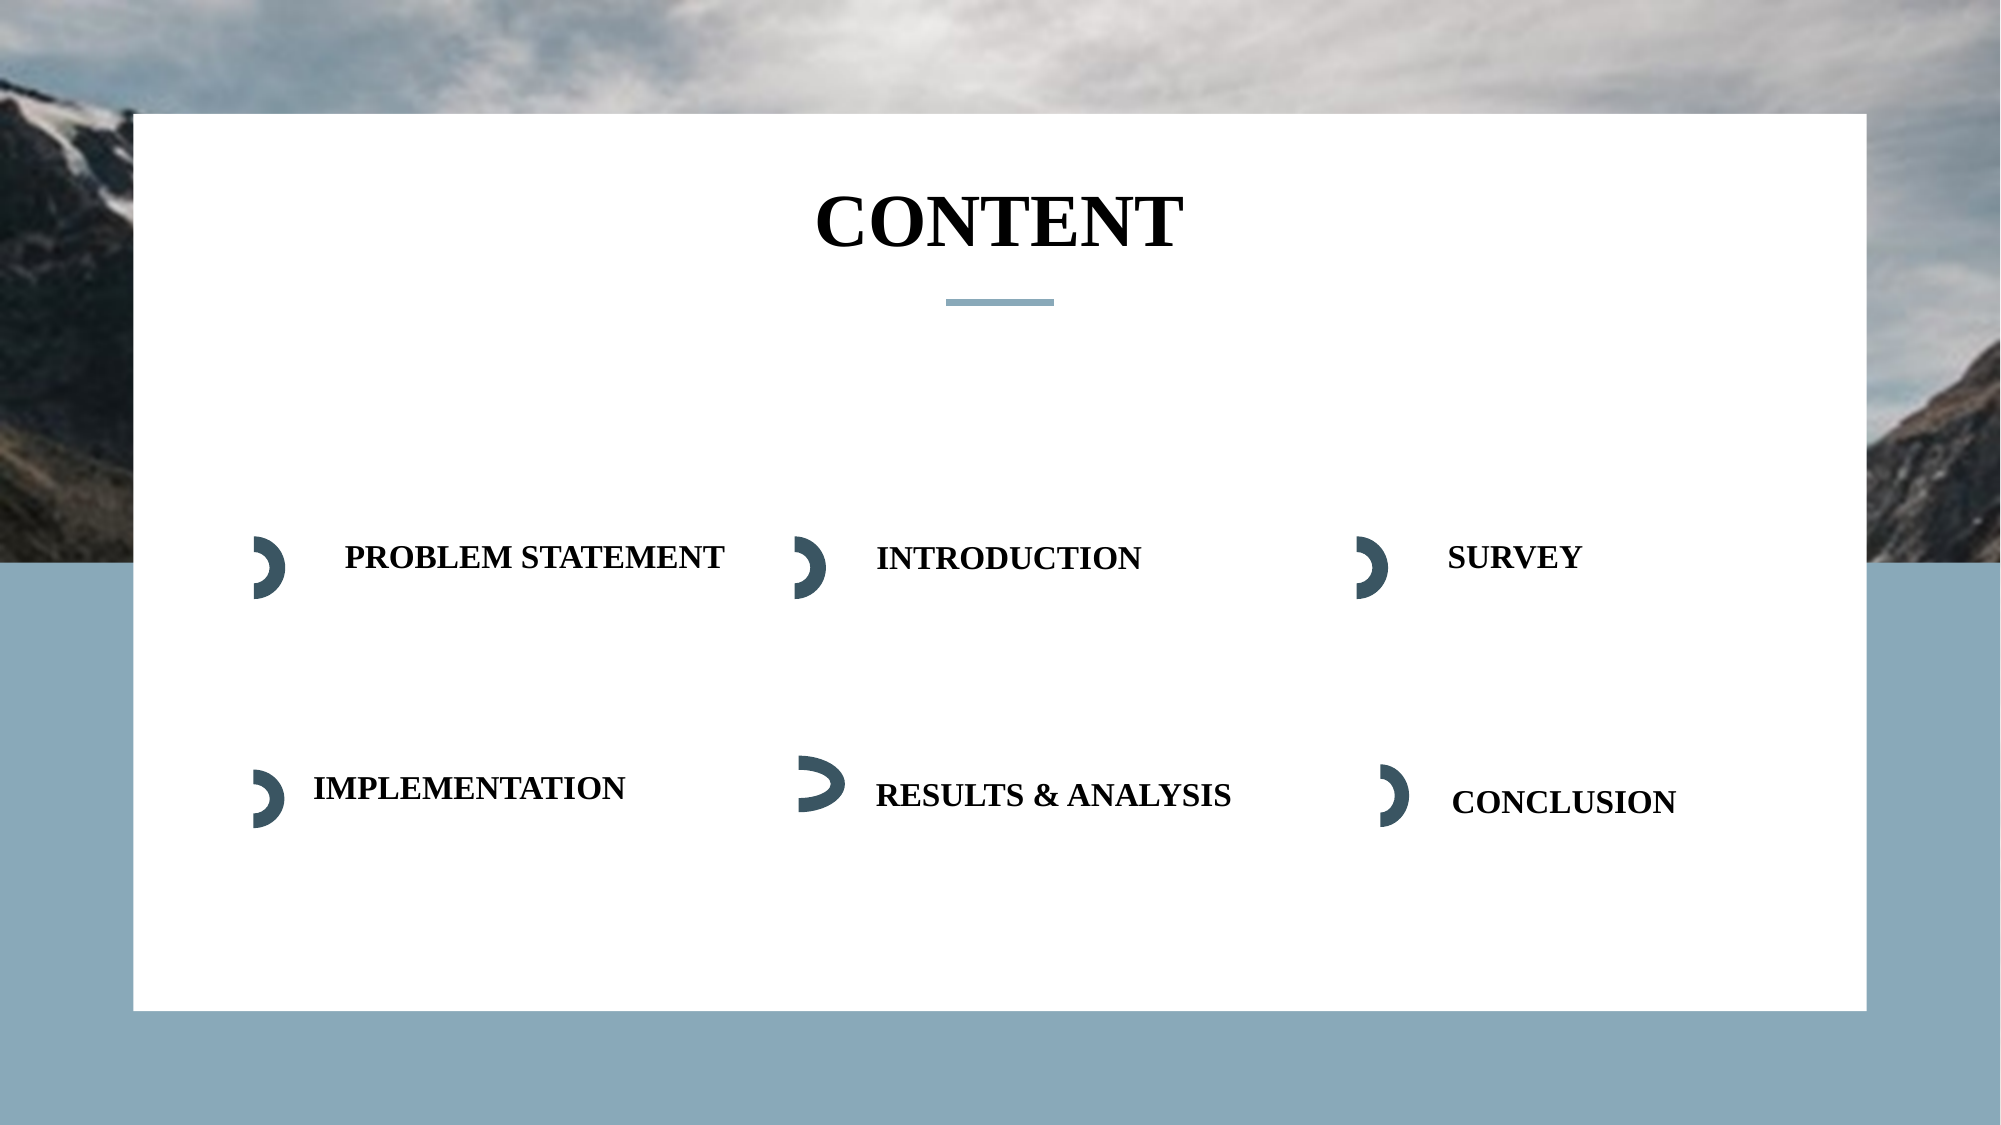

CONTENT
PROBLEM STATEMENT

SURVEY

INTRODUCTION

IMPLEMENTATION

CONCLUSION

RESULTS & ANALYSIS